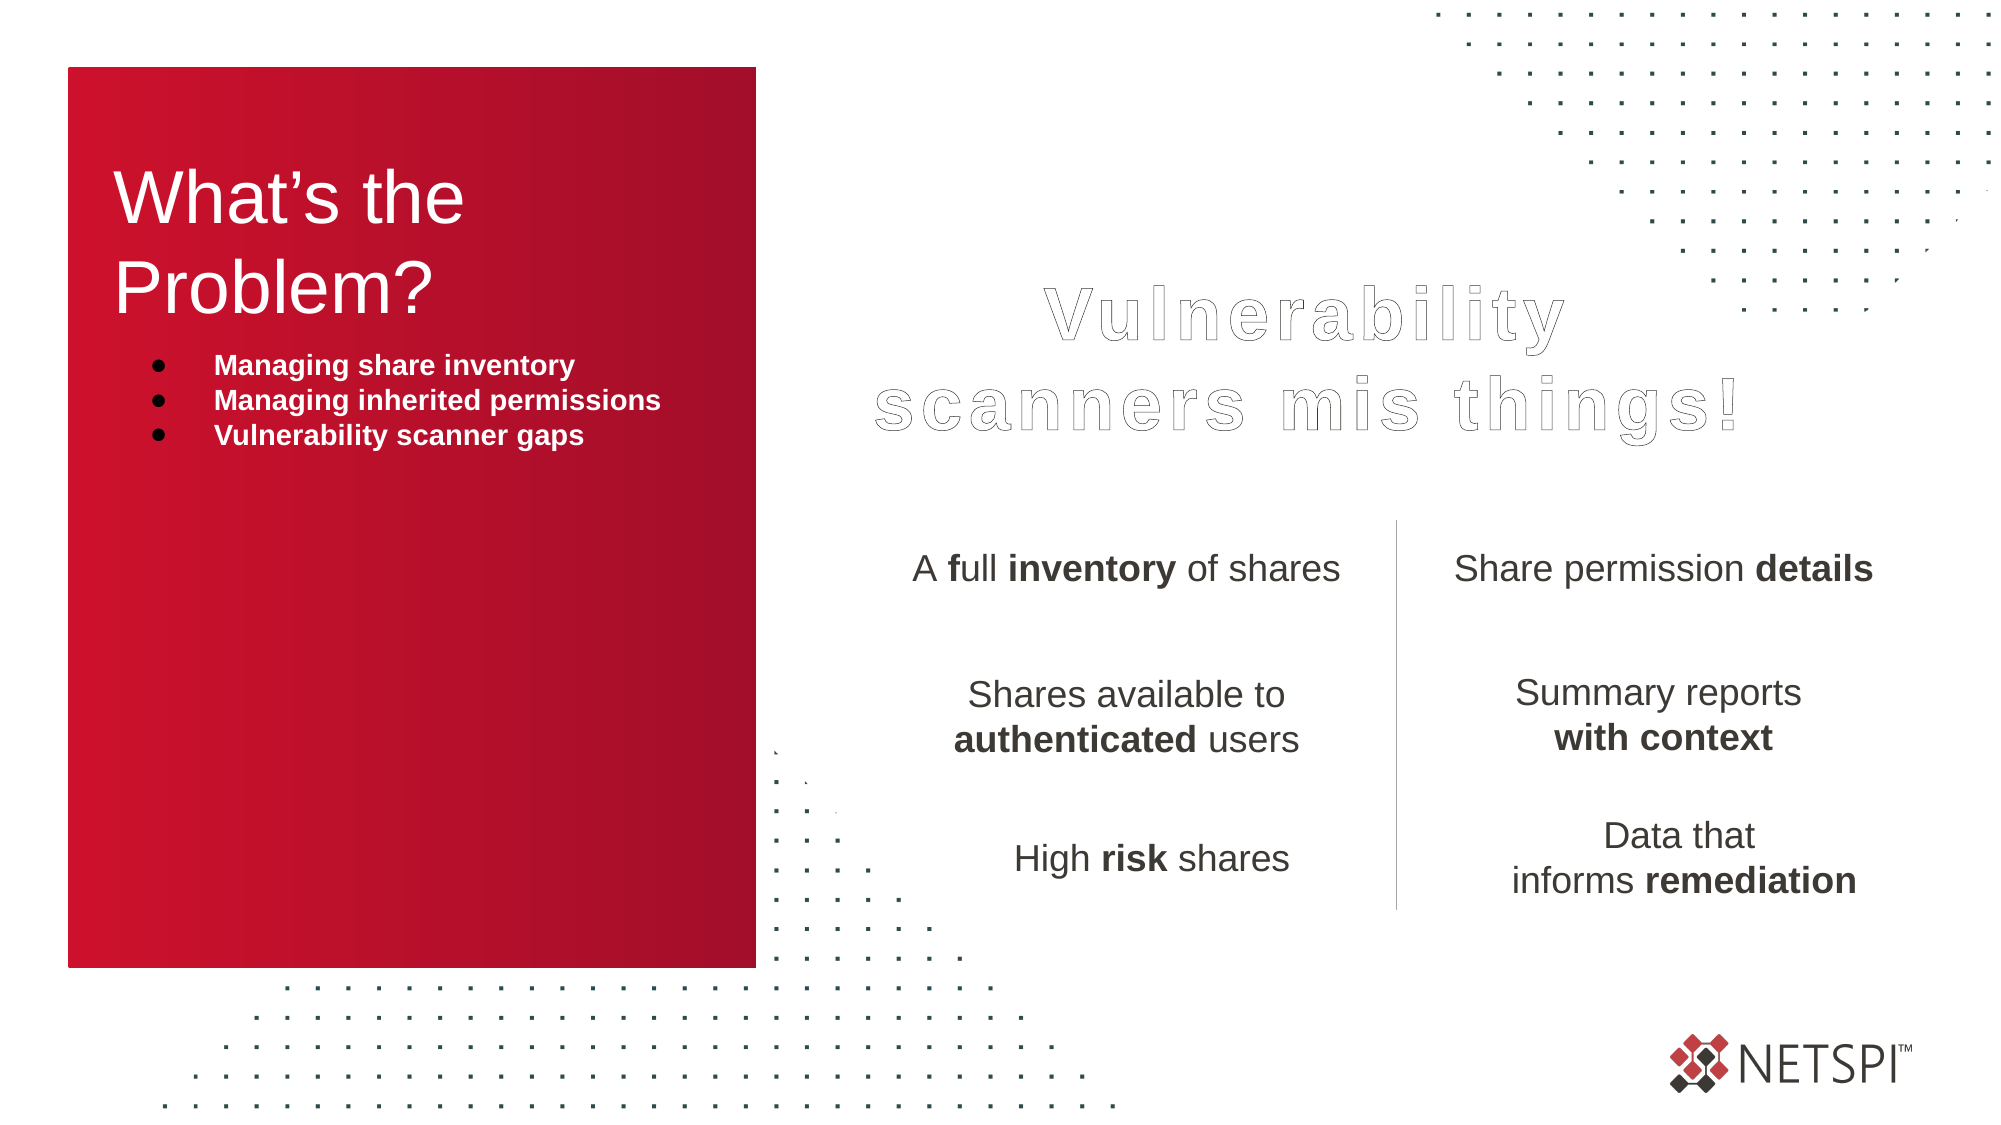

# What’s the Problem?
Vulnerability scanners mis things!
Managing share inventory
Managing inherited permissions
Vulnerability scanner gaps
A full inventory of shares
Share permission details
Summary reports
with context
Shares available to authenticated users
Data that
informs remediation
High risk shares